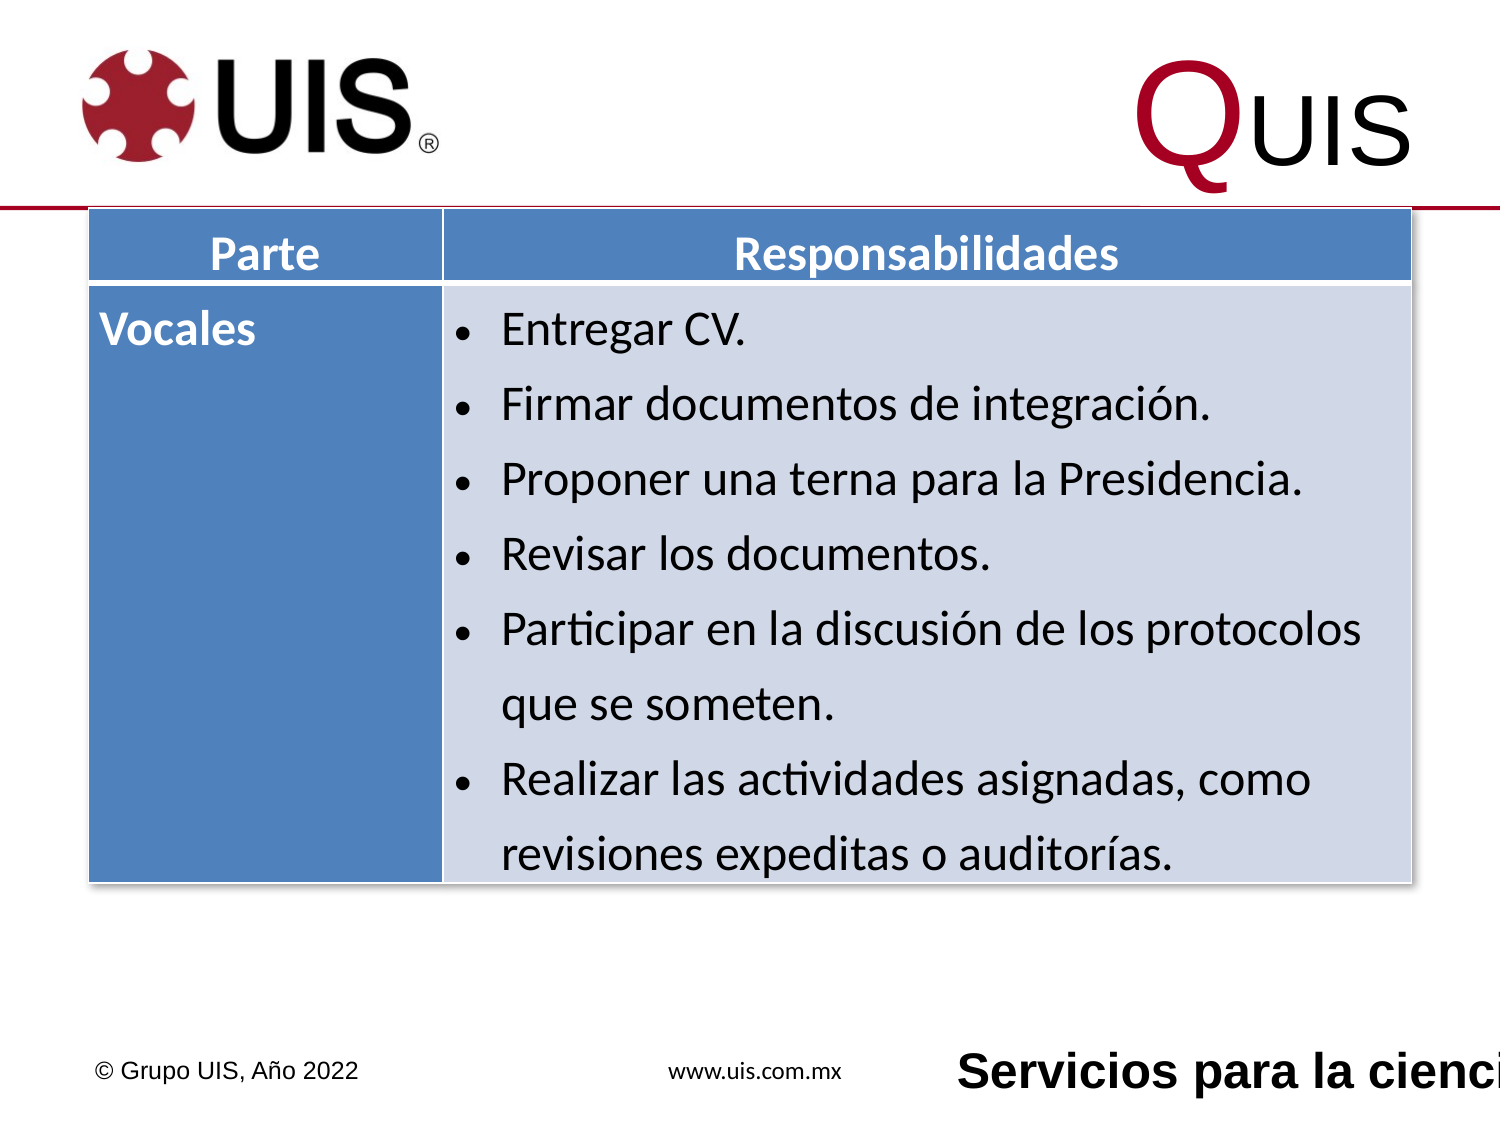

| Parte | Responsabilidades |
| --- | --- |
| Vocales | Entregar CV. Firmar documentos de integración. Proponer una terna para la Presidencia. Revisar los documentos. Participar en la discusión de los protocolos que se someten. Realizar las actividades asignadas, como revisiones expeditas o auditorías. |